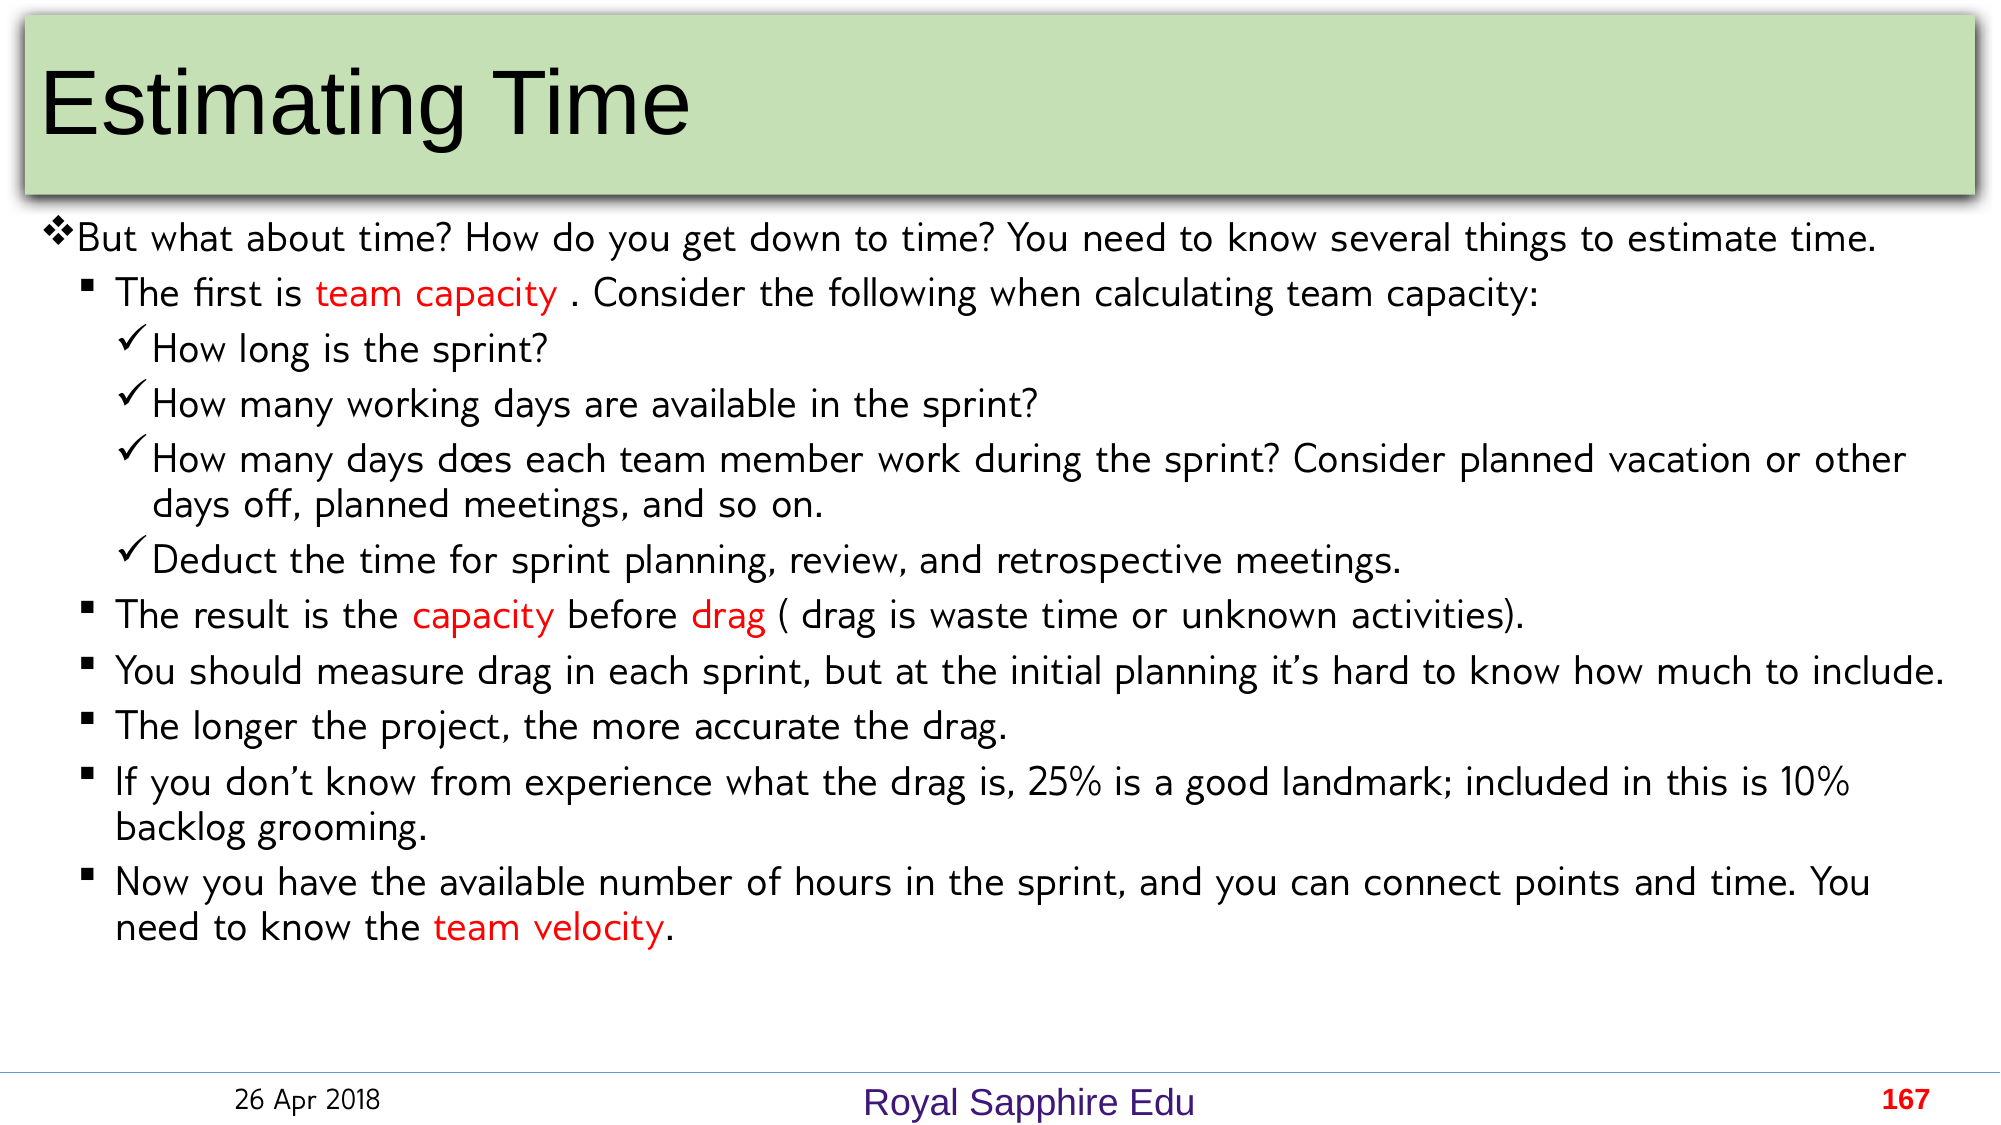

# Estimating Time
But what about time? How do you get down to time? You need to know several things to estimate time.
The first is team capacity . Consider the following when calculating team capacity:
How long is the sprint?
How many working days are available in the sprint?
How many days does each team member work during the sprint? Consider planned vacation or other days off, planned meetings, and so on.
Deduct the time for sprint planning, review, and retrospective meetings.
The result is the capacity before drag ( drag is waste time or unknown activities).
You should measure drag in each sprint, but at the initial planning it’s hard to know how much to include.
The longer the project, the more accurate the drag.
If you don’t know from experience what the drag is, 25% is a good landmark; included in this is 10% backlog grooming.
Now you have the available number of hours in the sprint, and you can connect points and time. You need to know the team velocity.
26 Apr 2018
167